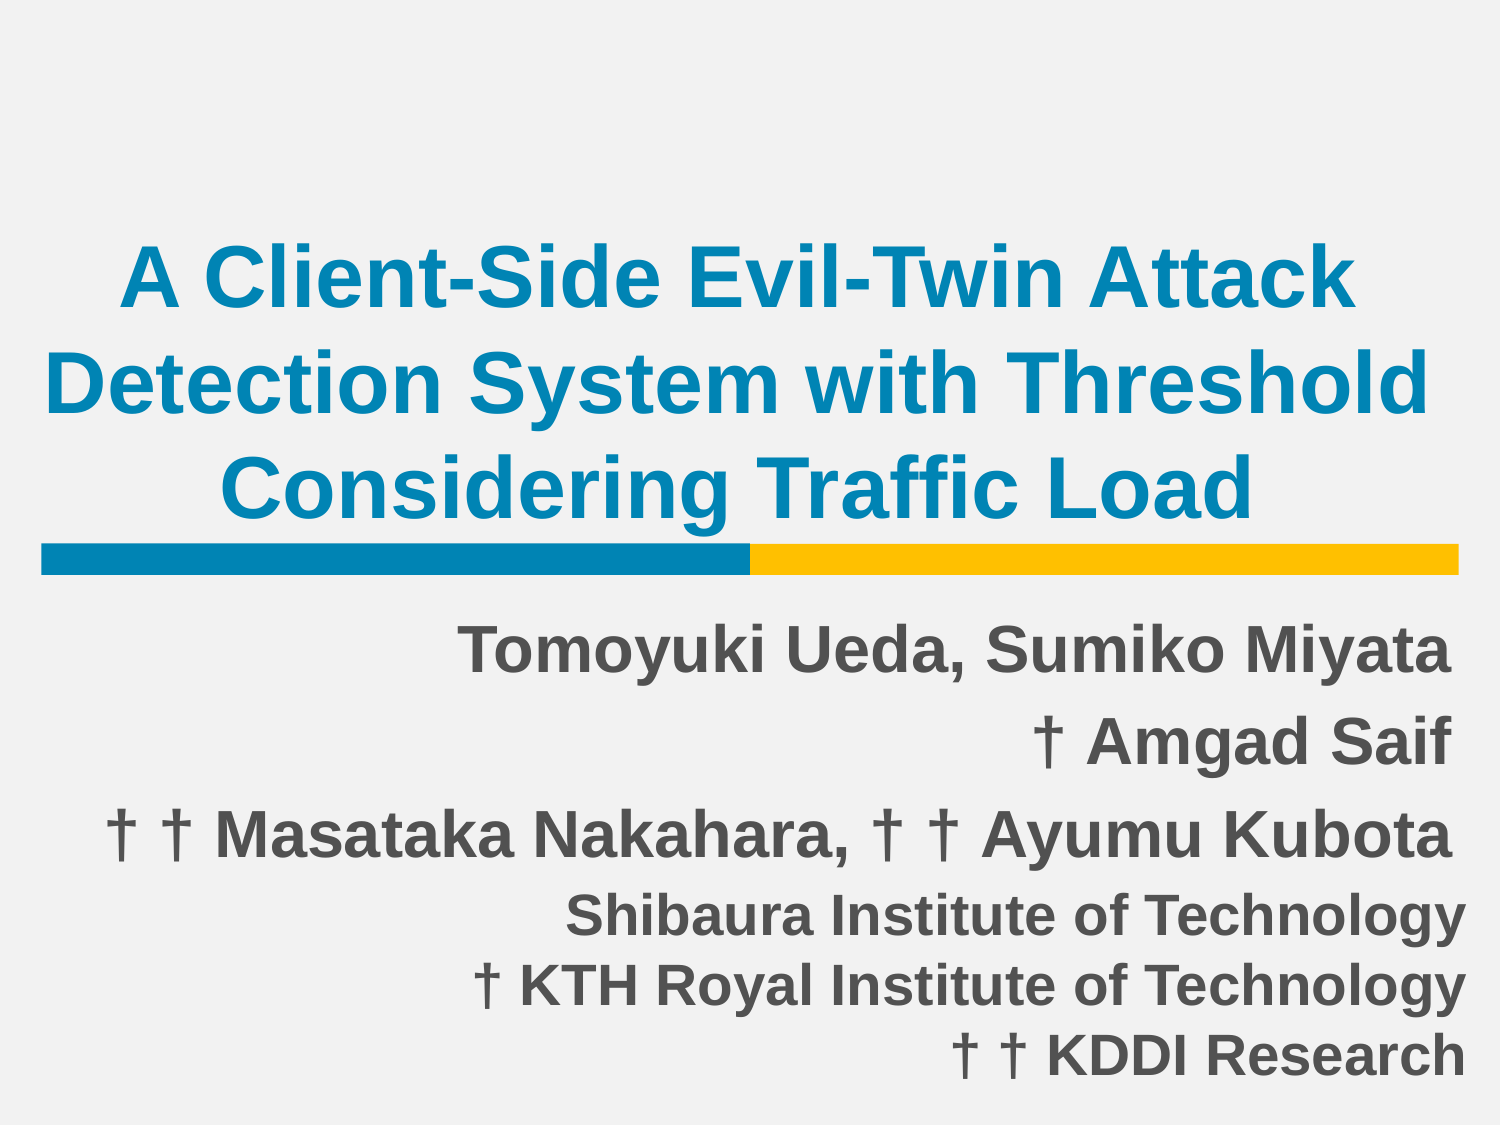

# A Client-Side Evil-Twin Attack Detection System with Threshold Considering Traffic Load
Tomoyuki Ueda, Sumiko Miyata
† Amgad Saif
† † Masataka Nakahara, † † Ayumu Kubota

Shibaura Institute of Technology
 † KTH Royal Institute of Technology
 † † KDDI Research